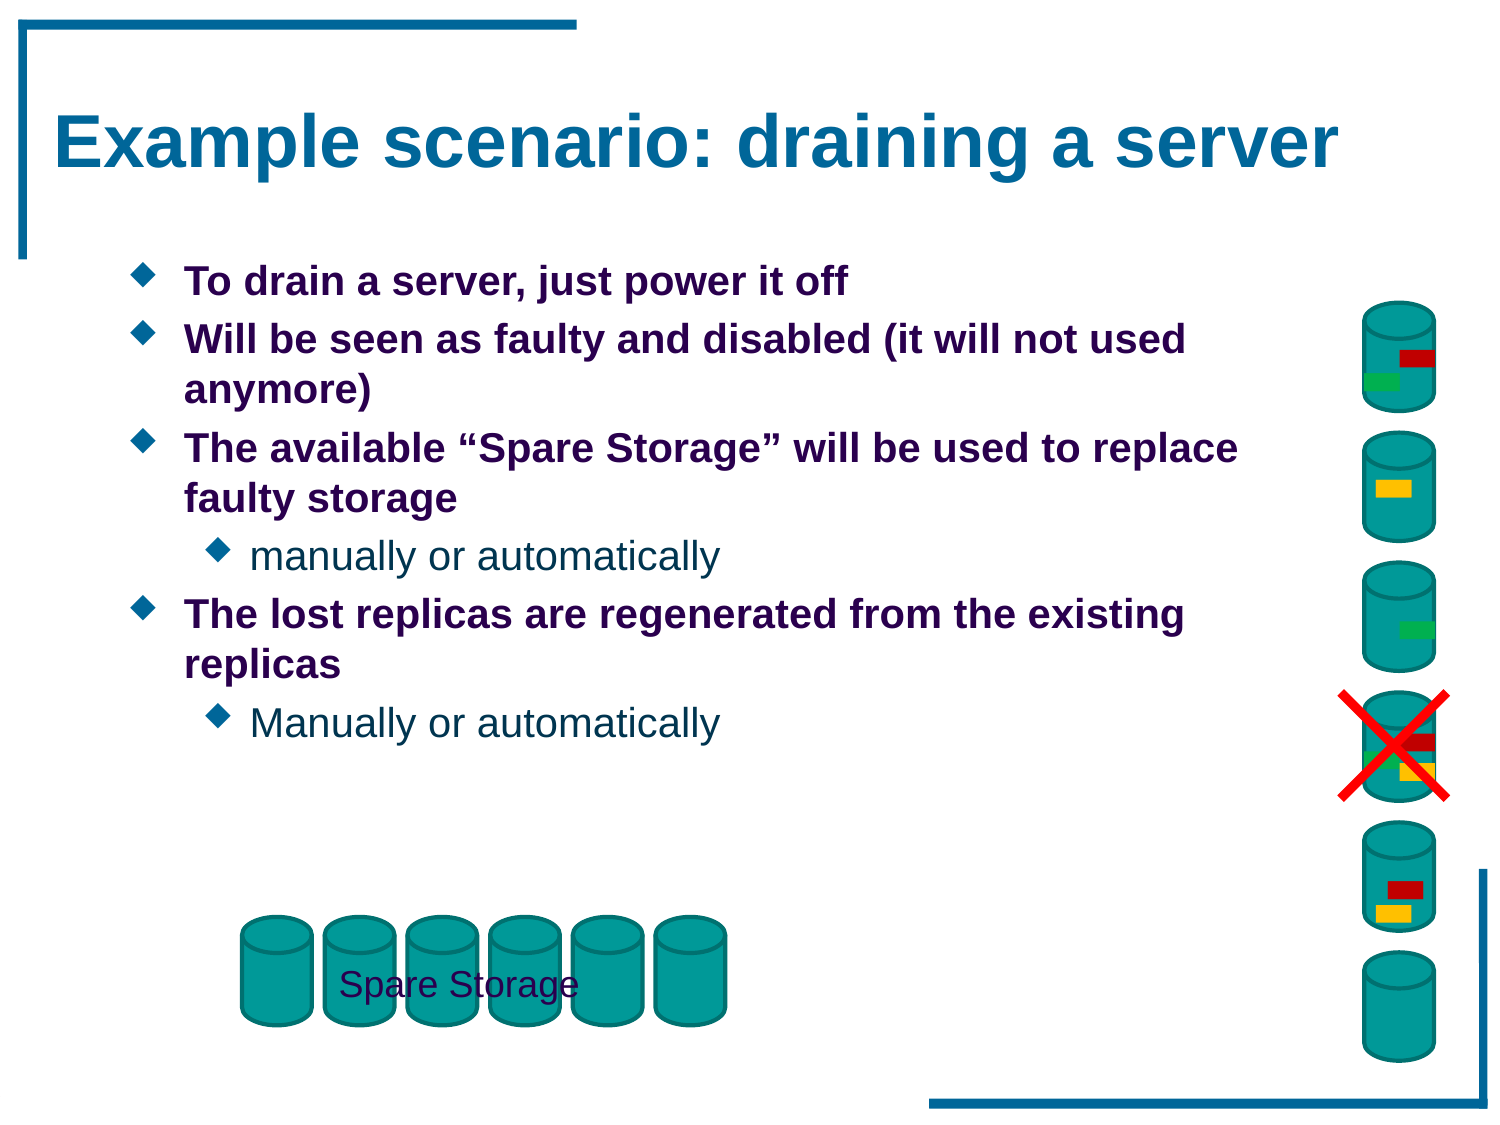

# Example scenario: draining a server
To drain a server, just power it off
Will be seen as faulty and disabled (it will not used anymore)
The available “Spare Storage” will be used to replace faulty storage
manually or automatically
The lost replicas are regenerated from the existing replicas
Manually or automatically

Spare Storage